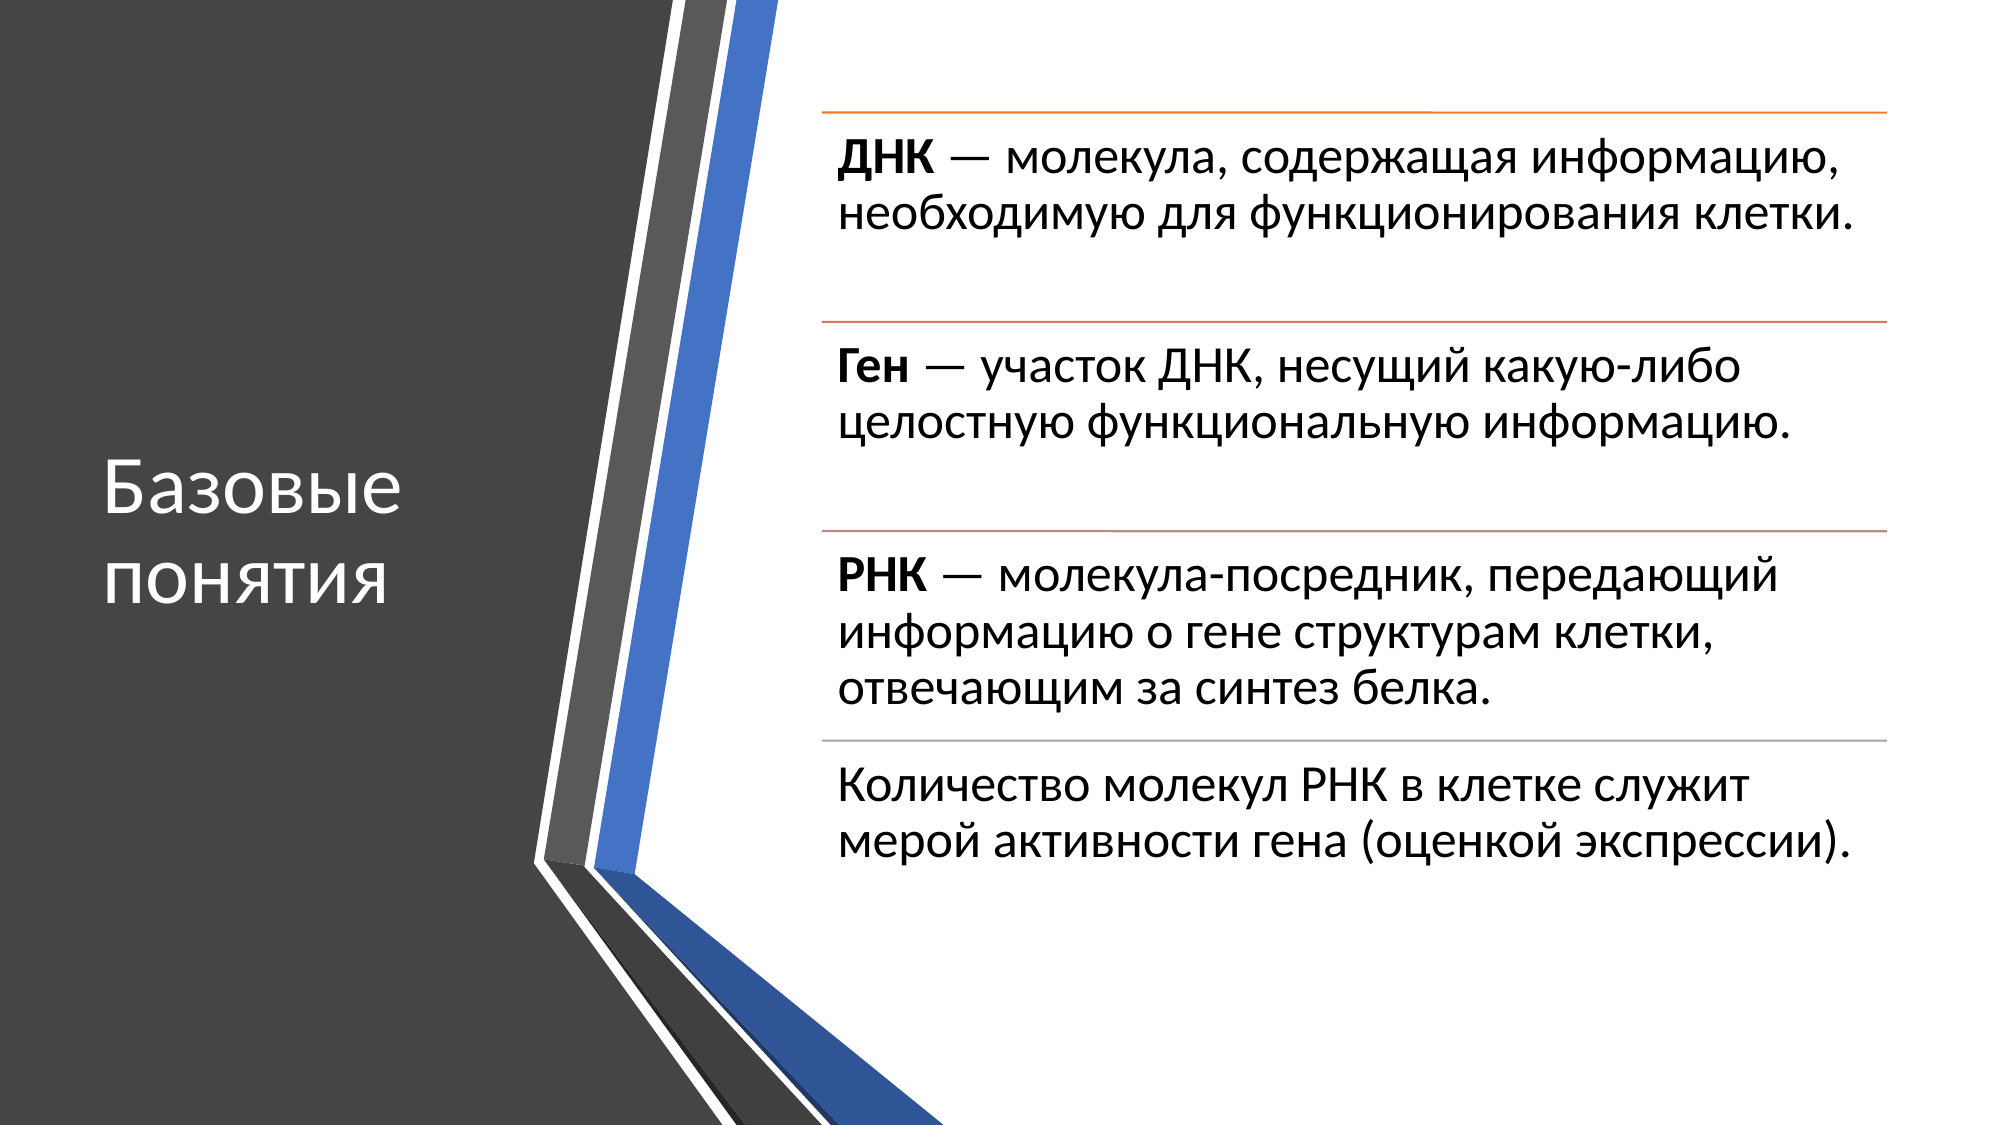

# Базовые понятия
ДНК — молекула, содержащая информацию, необходимую для функционирования клетки.
Ген — участок ДНК, несущий какую-либо целостную функциональную информацию.
РНК — молекула-посредник, передающий информацию о гене структурам клетки, отвечающим за синтез белка.
Количество молекул РНК в клетке служит мерой активности гена (оценкой экспрессии).